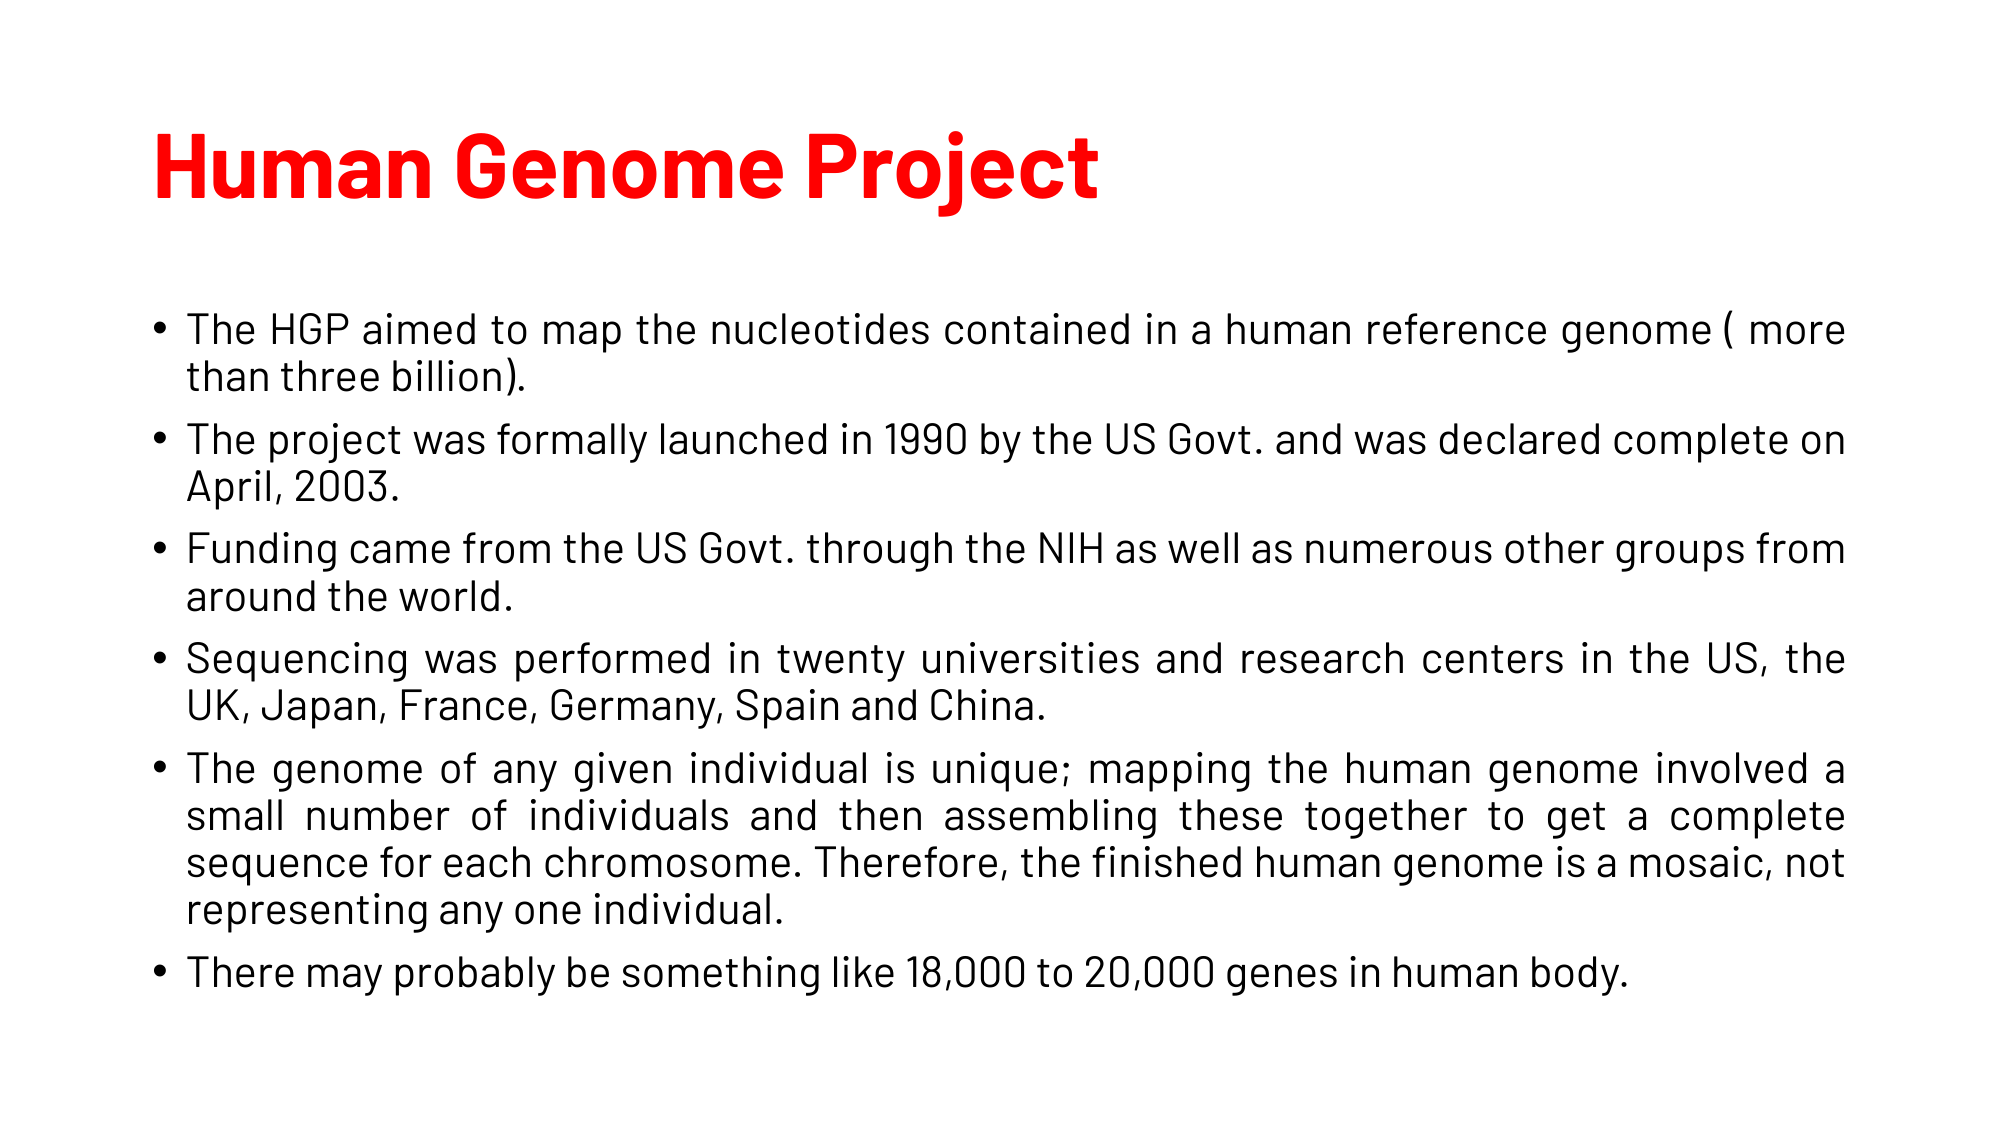

# Human Genome Project
The HGP aimed to map the nucleotides contained in a human reference genome ( more than three billion).
The project was formally launched in 1990 by the US Govt. and was declared complete on April, 2003.
Funding came from the US Govt. through the NIH as well as numerous other groups from around the world.
Sequencing was performed in twenty universities and research centers in the US, the UK, Japan, France, Germany, Spain and China.
The genome of any given individual is unique; mapping the human genome involved a small number of individuals and then assembling these together to get a complete sequence for each chromosome. Therefore, the finished human genome is a mosaic, not representing any one individual.
There may probably be something like 18,000 to 20,000 genes in human body.